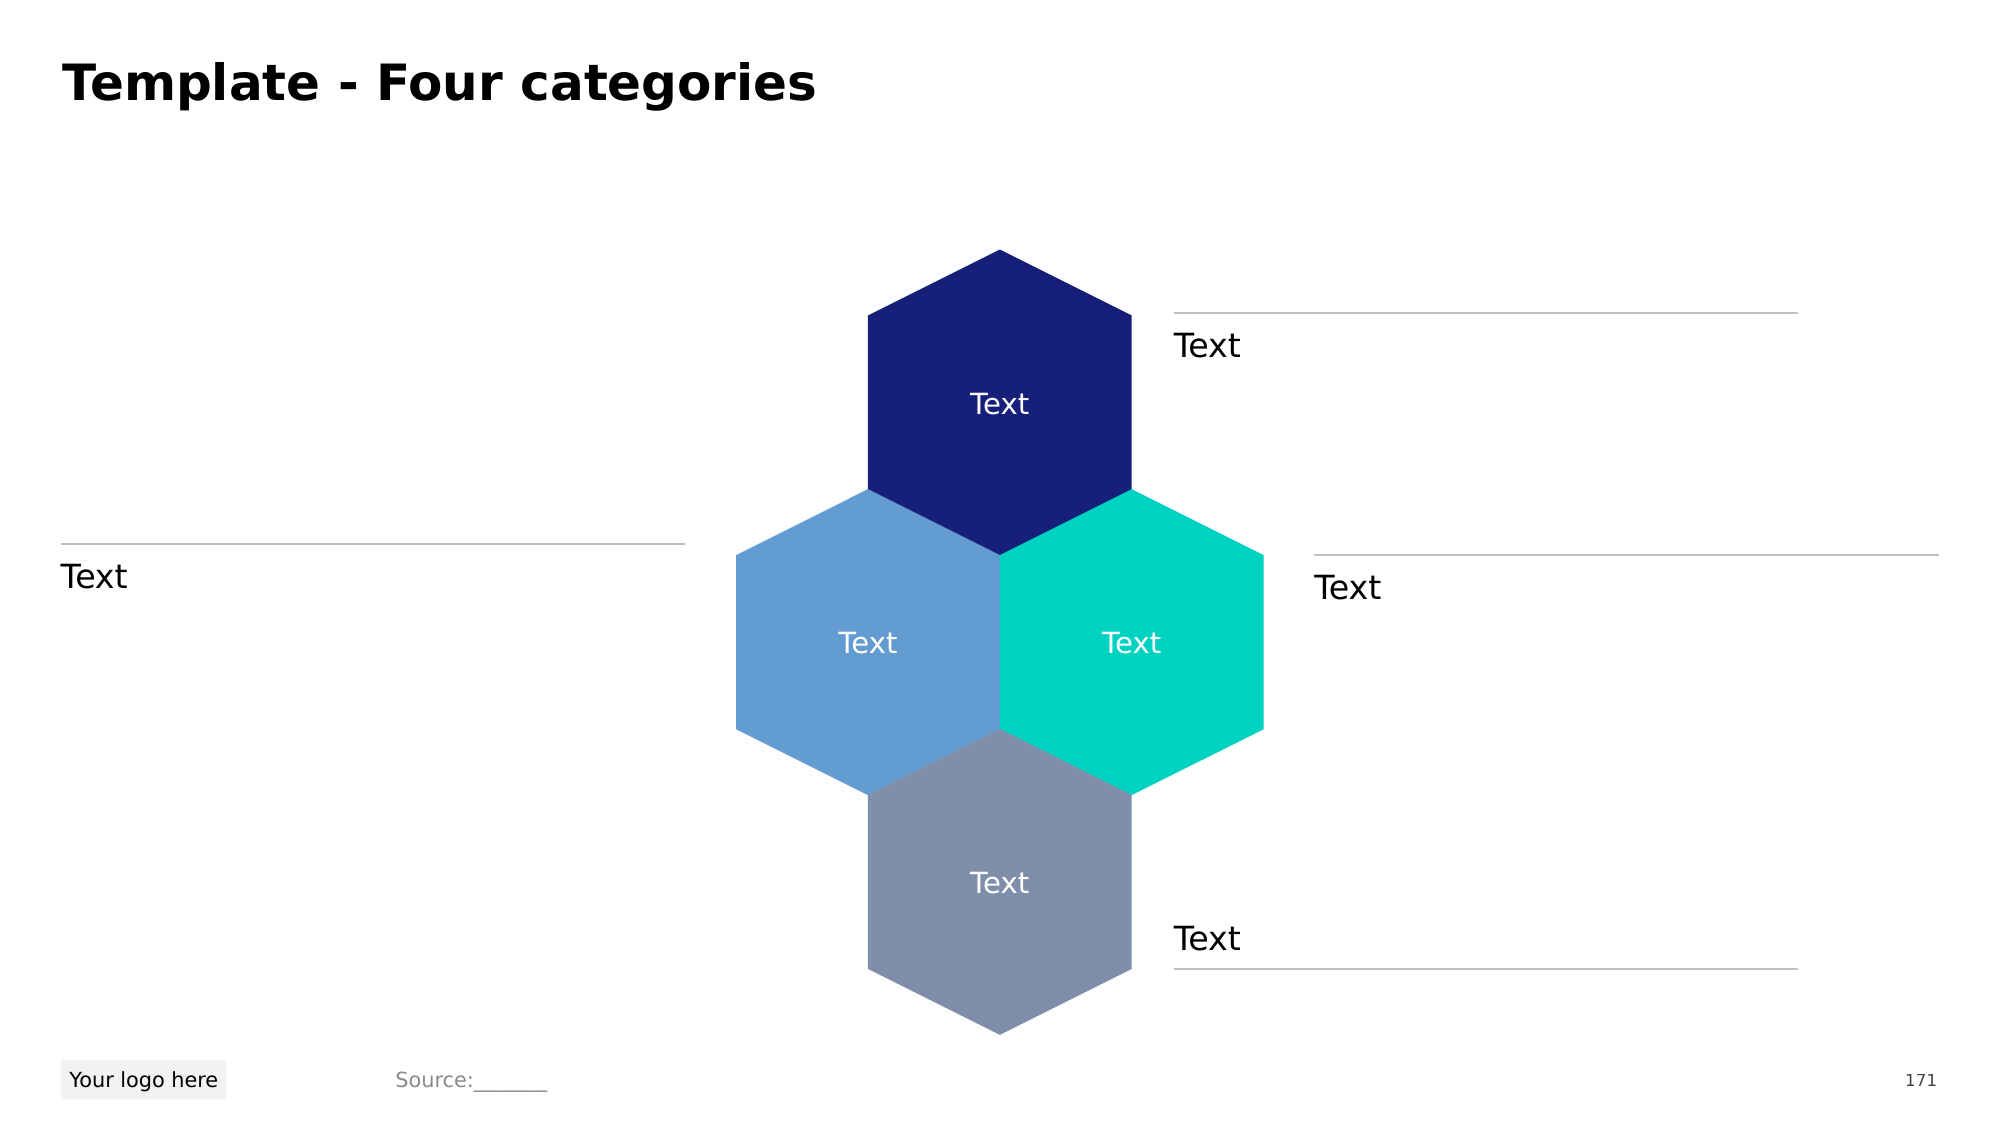

# Template - Four categories

Text
Text
Text
Text
Text
Text
Text
Text
Source:_______